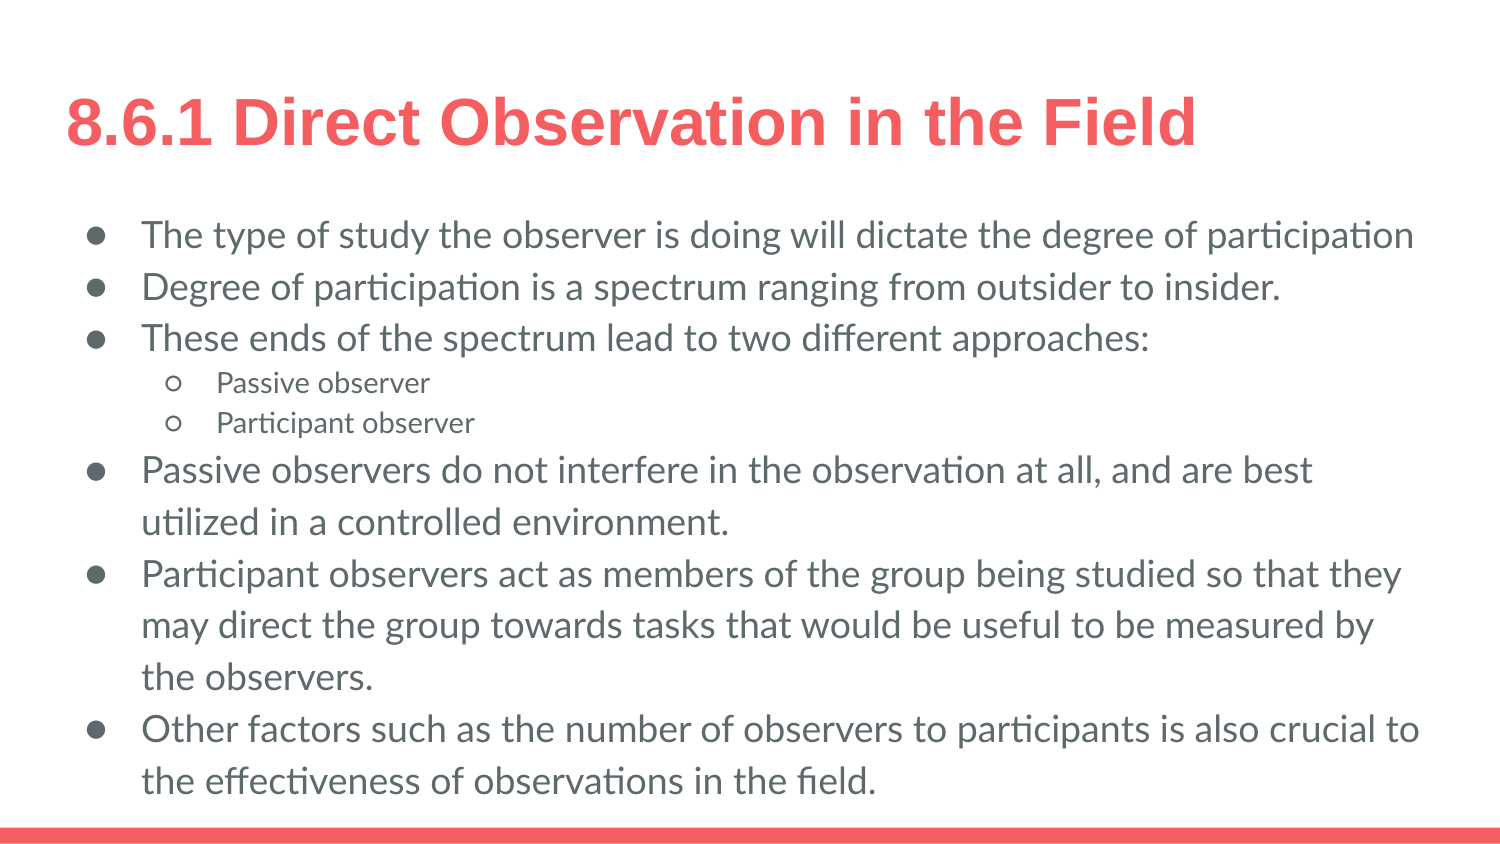

# 8.6.1 Direct Observation in the Field
The type of study the observer is doing will dictate the degree of participation
Degree of participation is a spectrum ranging from outsider to insider.
These ends of the spectrum lead to two different approaches:
Passive observer
Participant observer
Passive observers do not interfere in the observation at all, and are best utilized in a controlled environment.
Participant observers act as members of the group being studied so that they may direct the group towards tasks that would be useful to be measured by the observers.
Other factors such as the number of observers to participants is also crucial to the effectiveness of observations in the field.